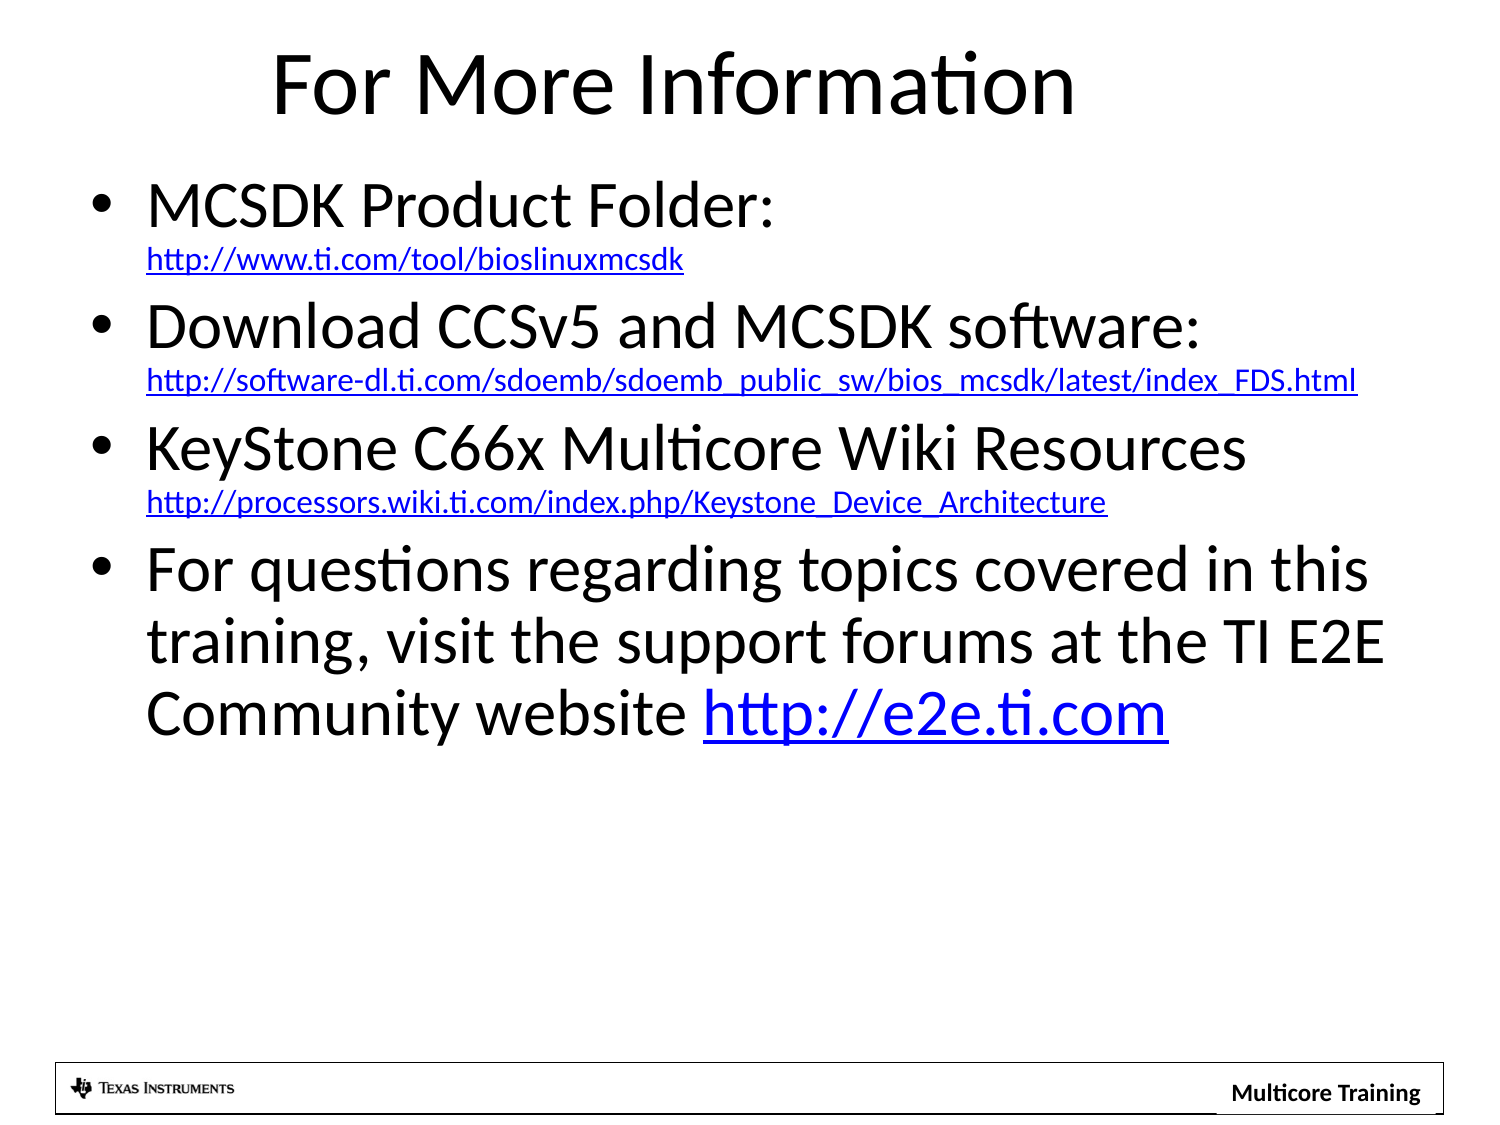

For More Information
MCSDK Product Folder:
http://www.ti.com/tool/bioslinuxmcsdk
Download CCSv5 and MCSDK software:
http://software-dl.ti.com/sdoemb/sdoemb_public_sw/bios_mcsdk/latest/index_FDS.html
KeyStone C66x Multicore Wiki Resources http://processors.wiki.ti.com/index.php/Keystone_Device_Architecture
For questions regarding topics covered in this training, visit the support forums at the TI E2E Community website http://e2e.ti.com